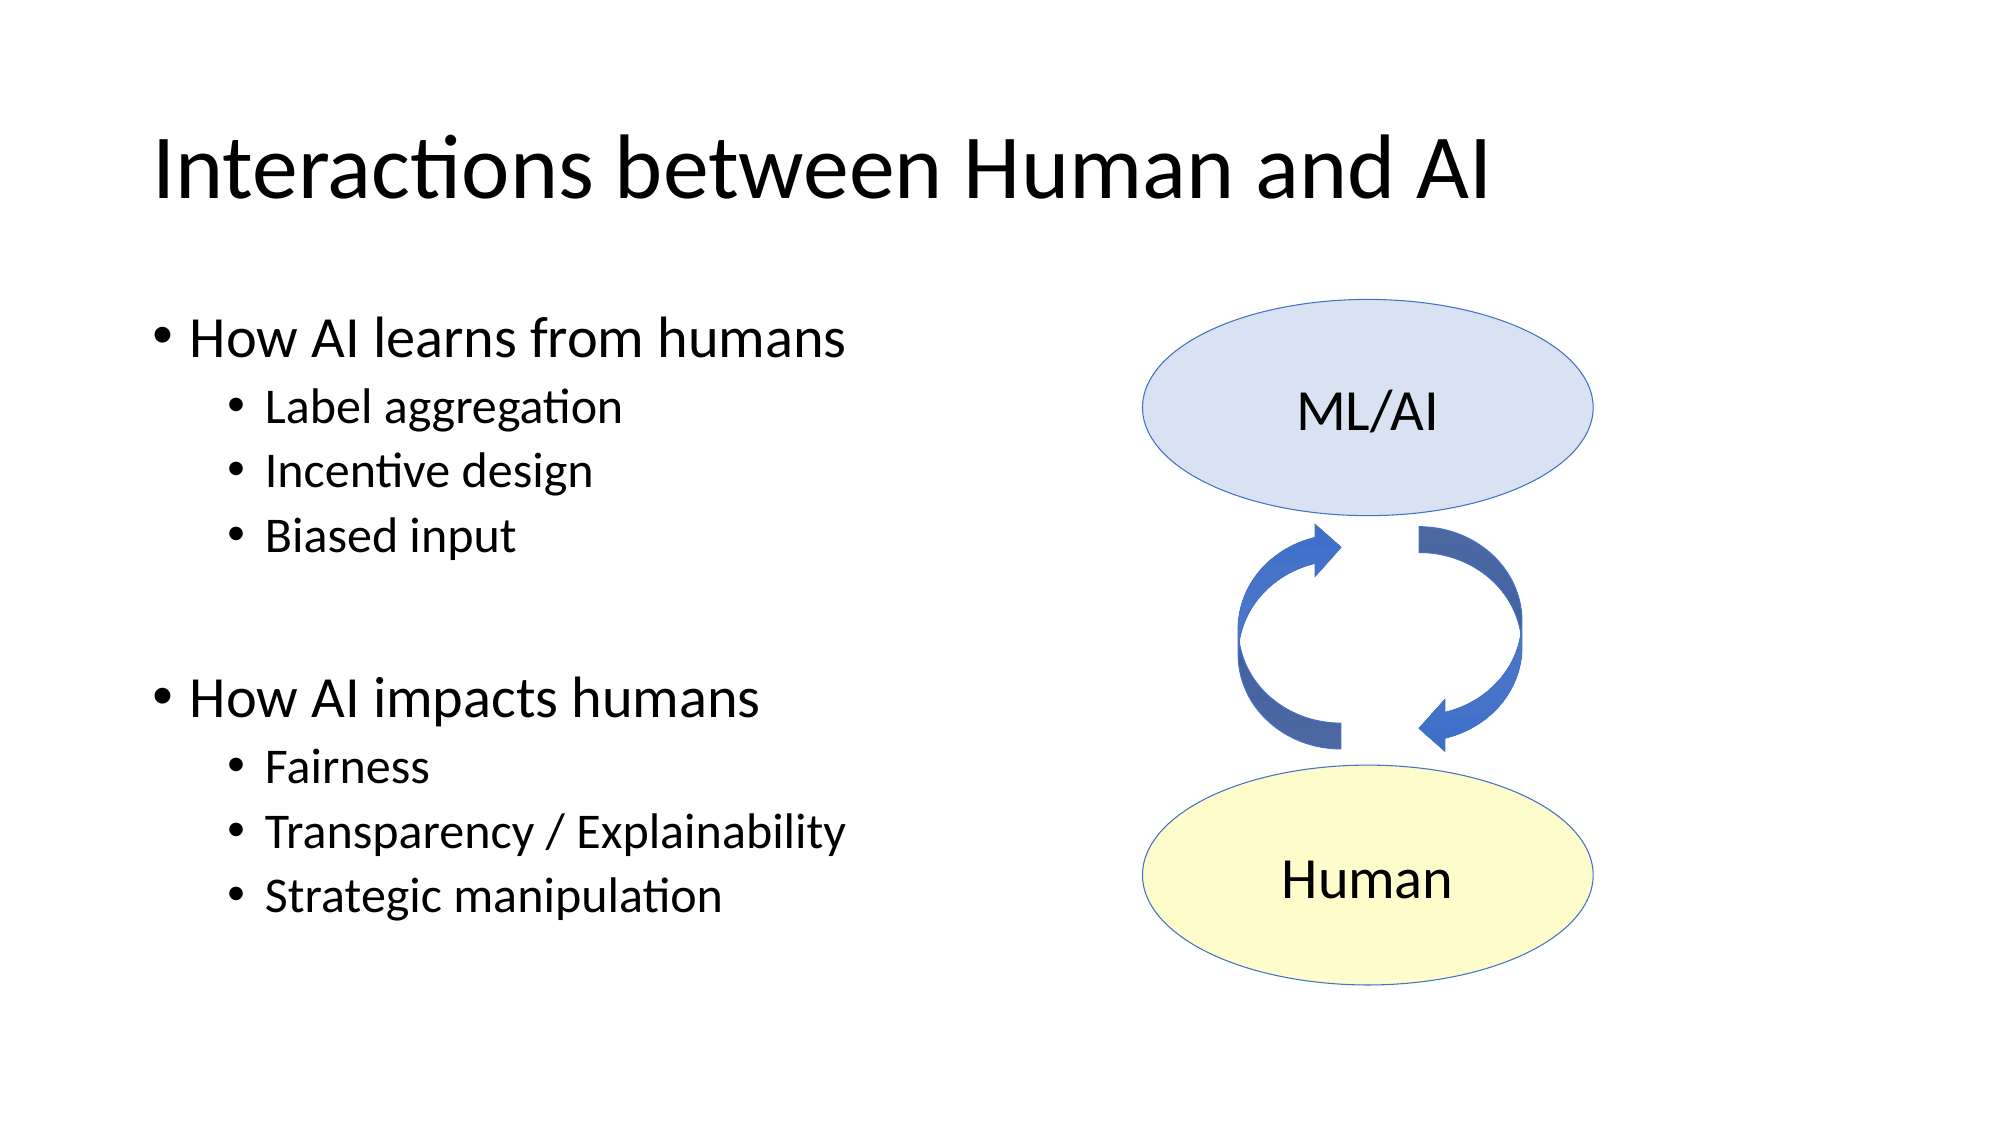

# Interactions between Human and AI
How AI learns from humans
Label aggregation
Incentive design
Biased input

How AI impacts humans
Fairness
Transparency / Explainability
Strategic manipulation
ML/AI

Human